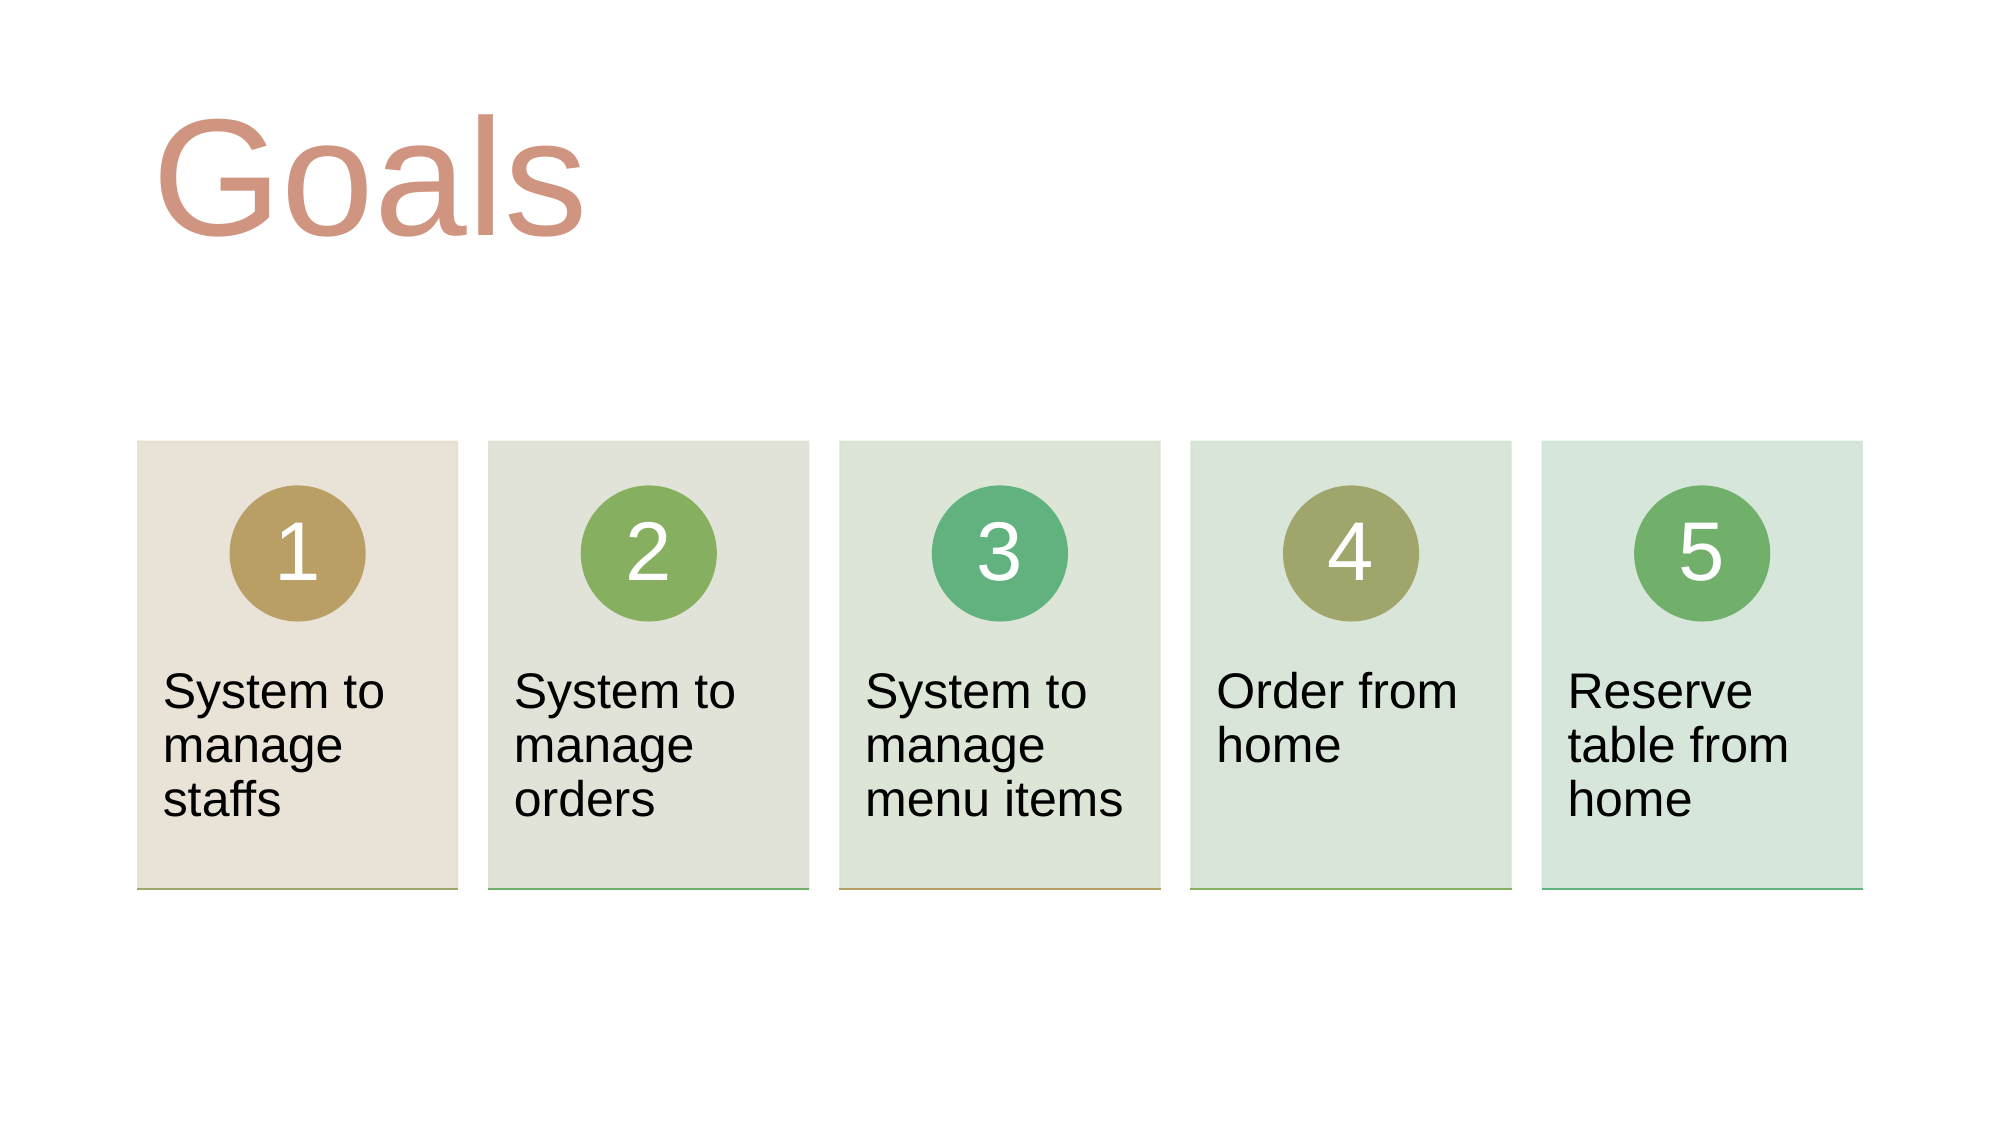

# Goals
System to manage staffs
1
System to manage orders
2
System to manage menu items
3
Order from home
4
Reserve table from home
5